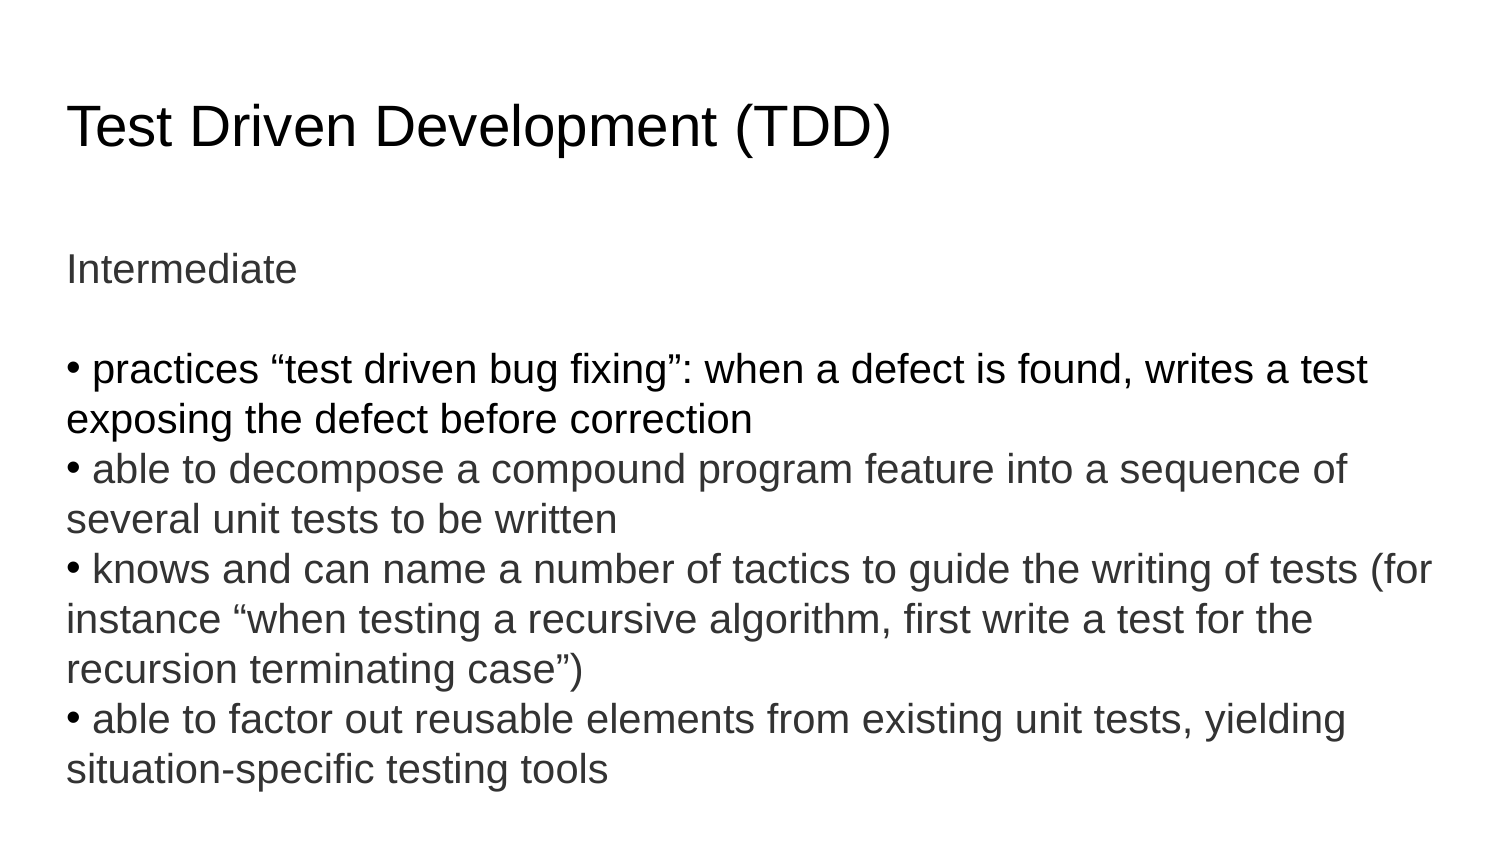

# Test Driven Development (TDD)
Intermediate
 practices “test driven bug fixing”: when a defect is found, writes a test exposing the defect before correction
 able to decompose a compound program feature into a sequence of several unit tests to be written
 knows and can name a number of tactics to guide the writing of tests (for instance “when testing a recursive algorithm, first write a test for the recursion terminating case”)
 able to factor out reusable elements from existing unit tests, yielding situation-specific testing tools